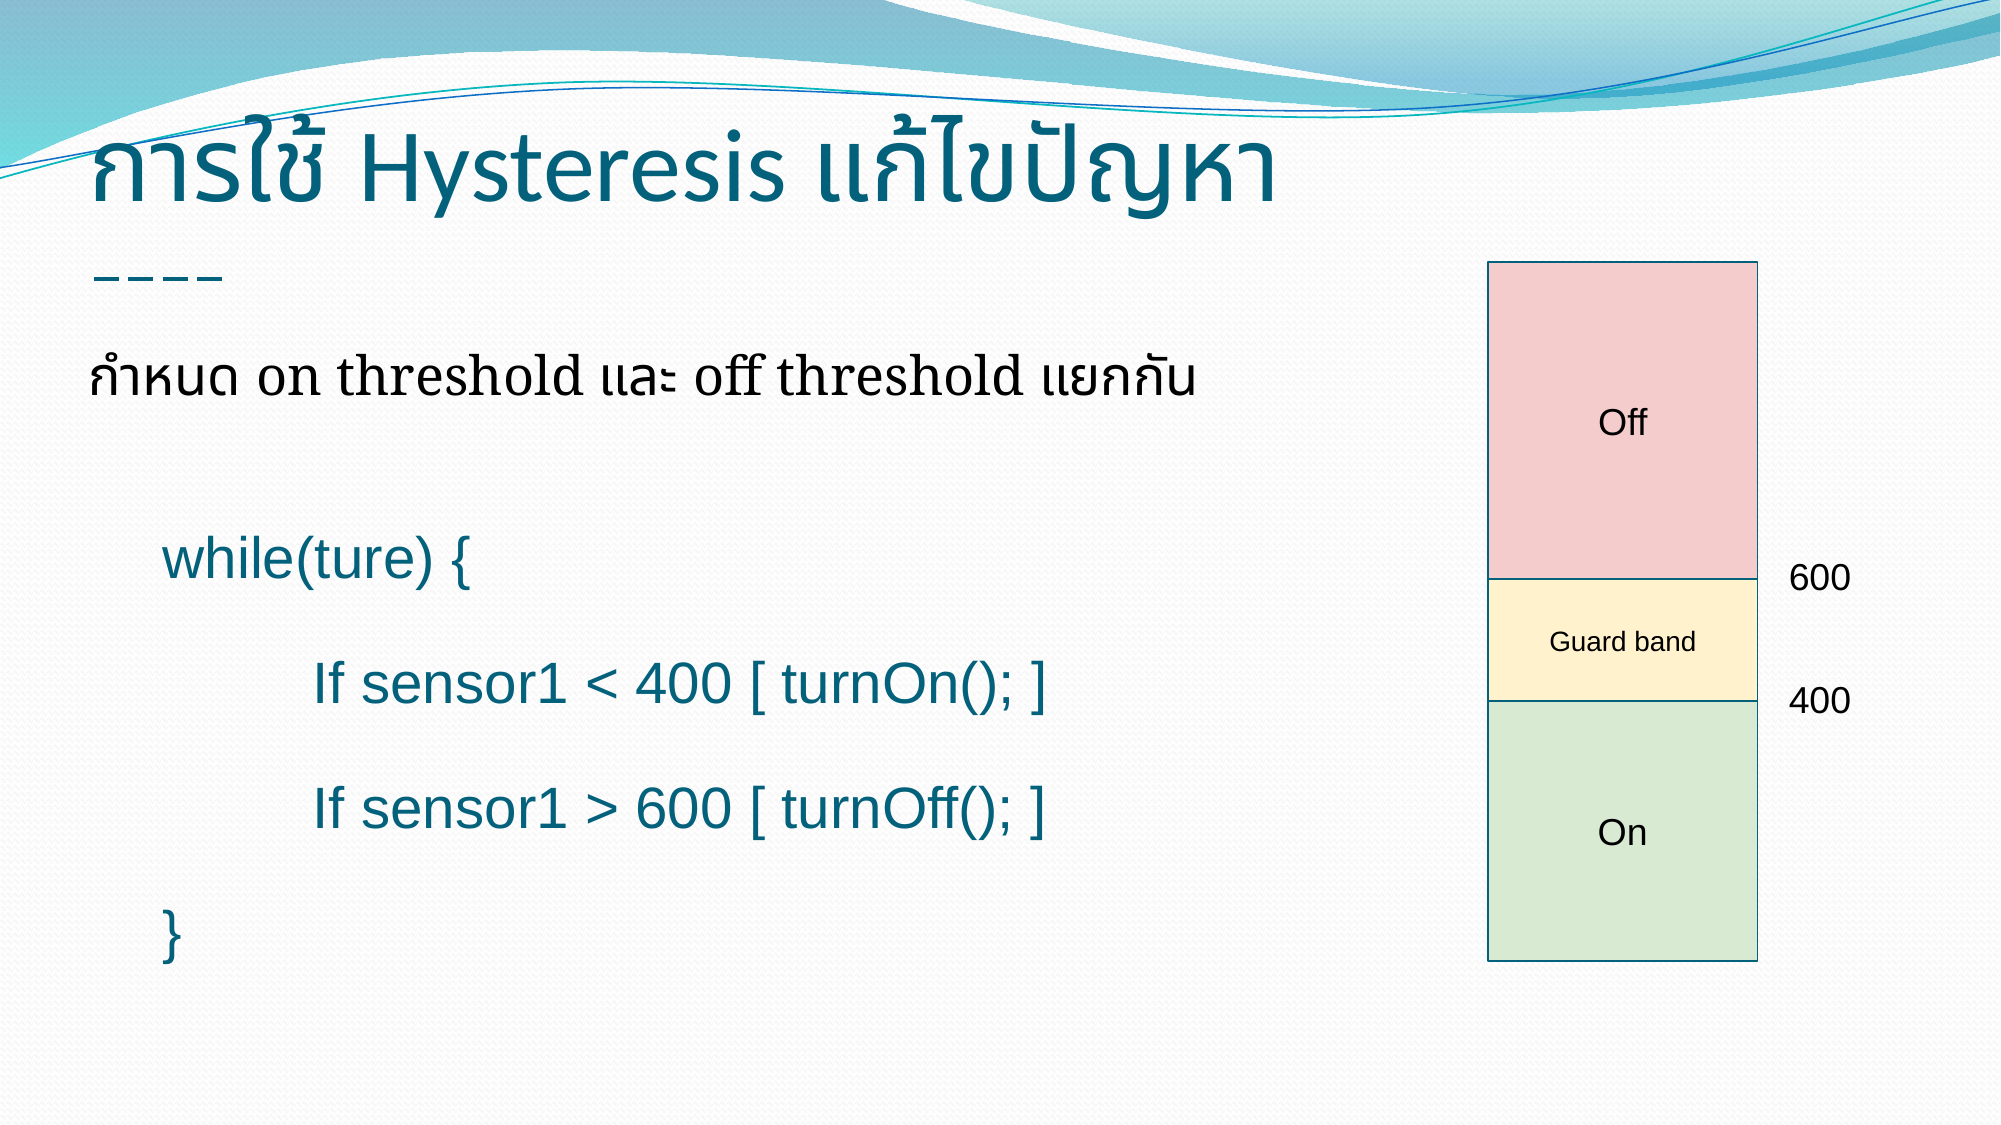

# การใช้ Hysteresis แก้ไขปัญหา
Off
กำหนด on threshold และ off threshold แยกกัน
while(ture) {
	If sensor1 < 400 [ turnOn(); ]
	If sensor1 > 600 [ turnOff(); ]
}
600
Guard band
400
On